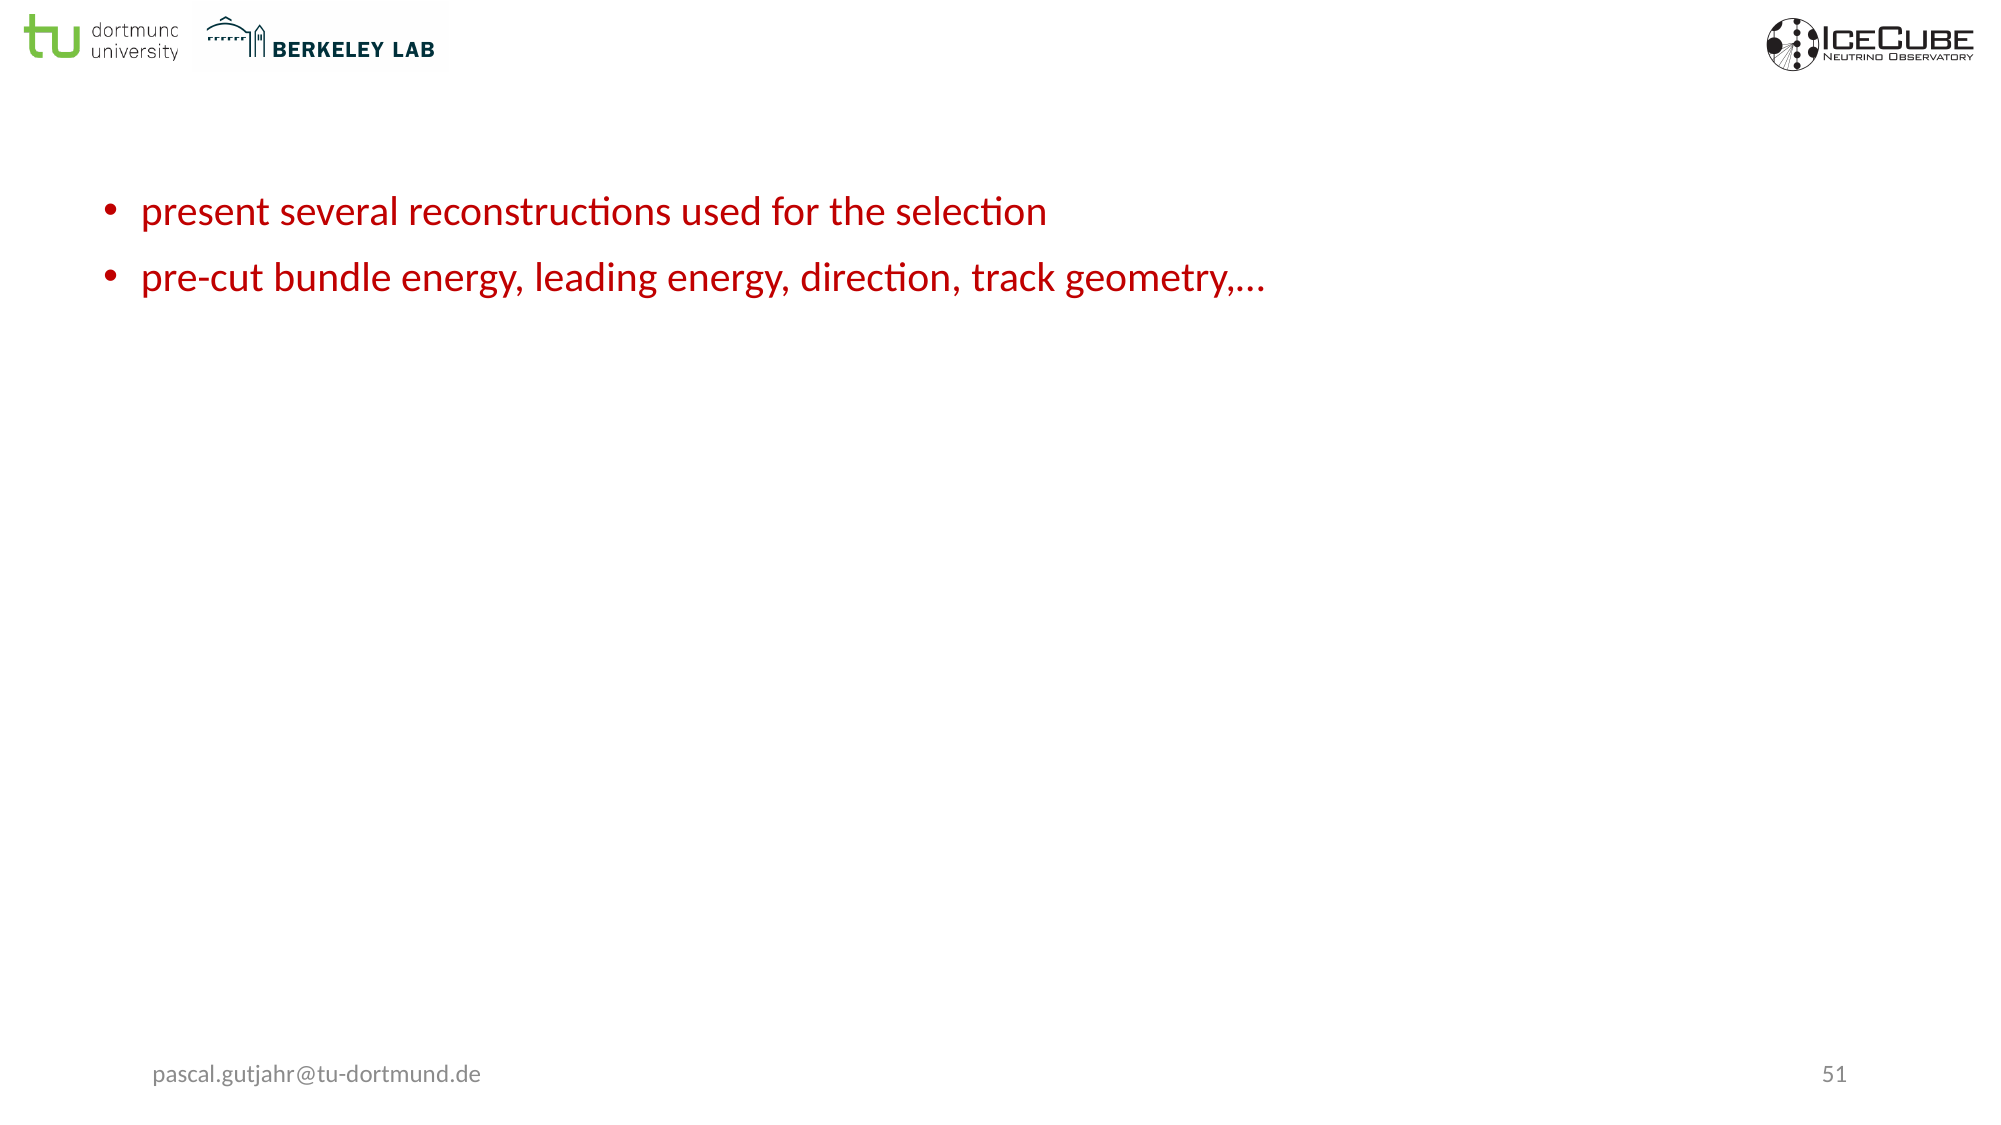

#
present several reconstructions used for the selection
pre-cut bundle energy, leading energy, direction, track geometry,…
pascal.gutjahr@tu-dortmund.de
51